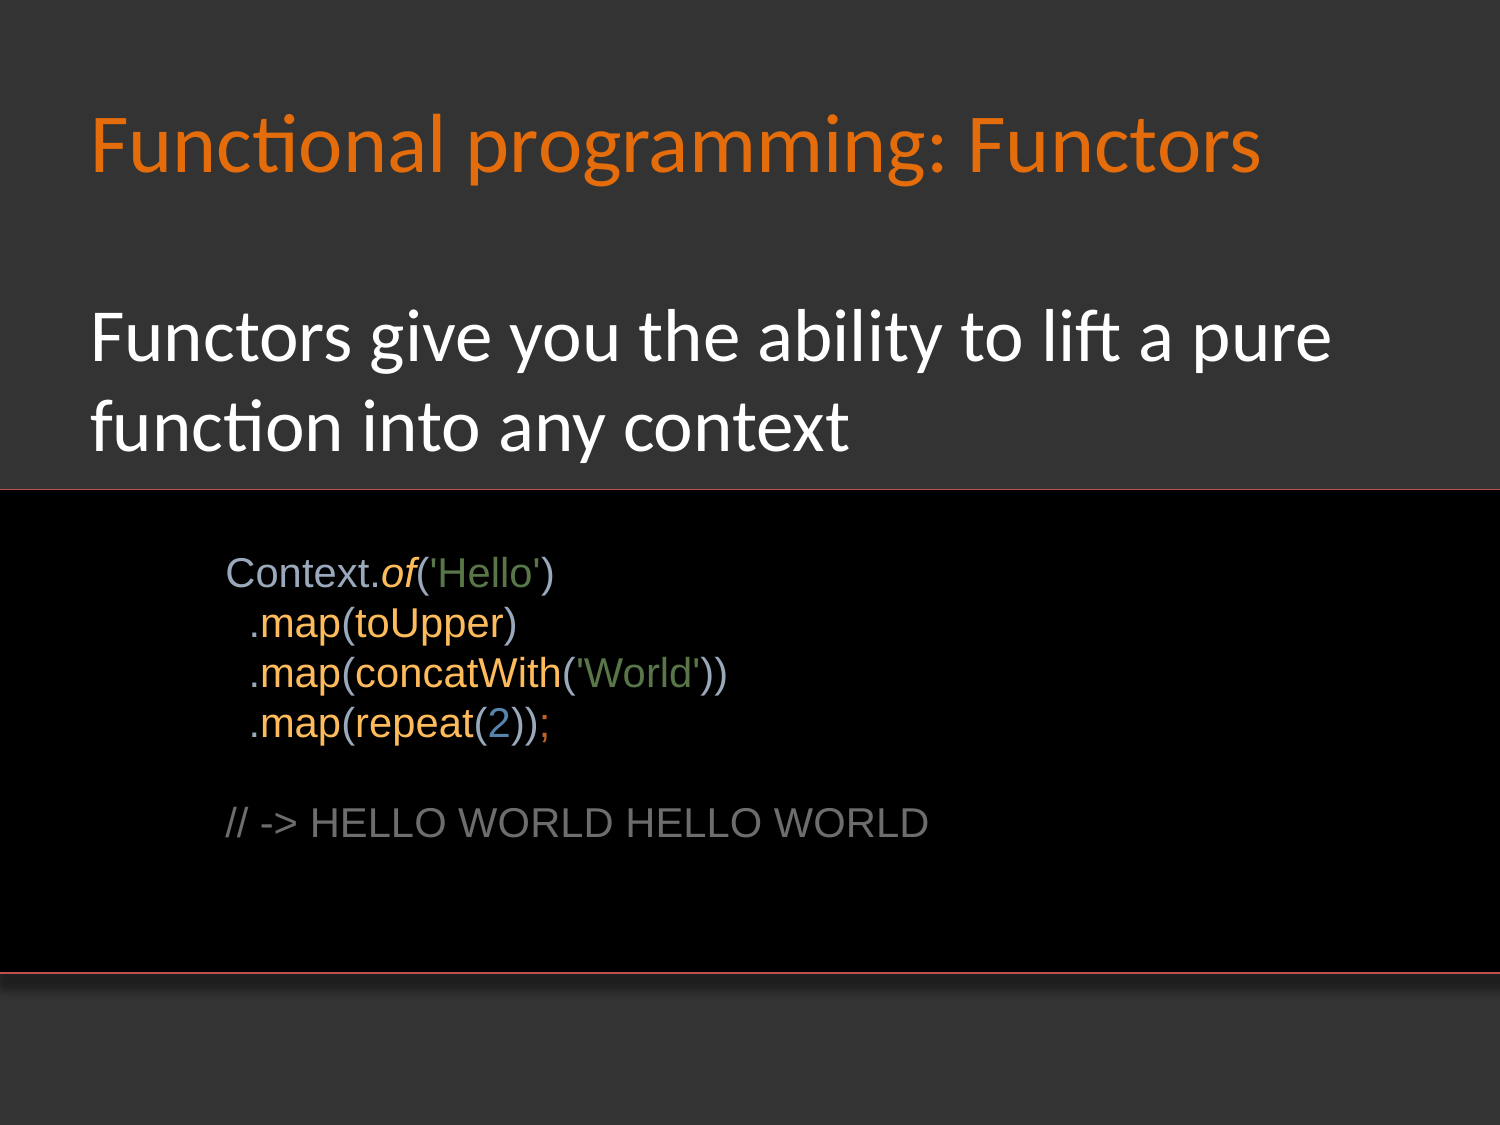

# Functional programming: Functors
Functors give you the ability to lift a pure function into any context

Context.of('Hello')
  .map(toUpper)
  .map(concatWith('World'))
  .map(repeat(2));

// -> HELLO WORLD HELLO WORLD